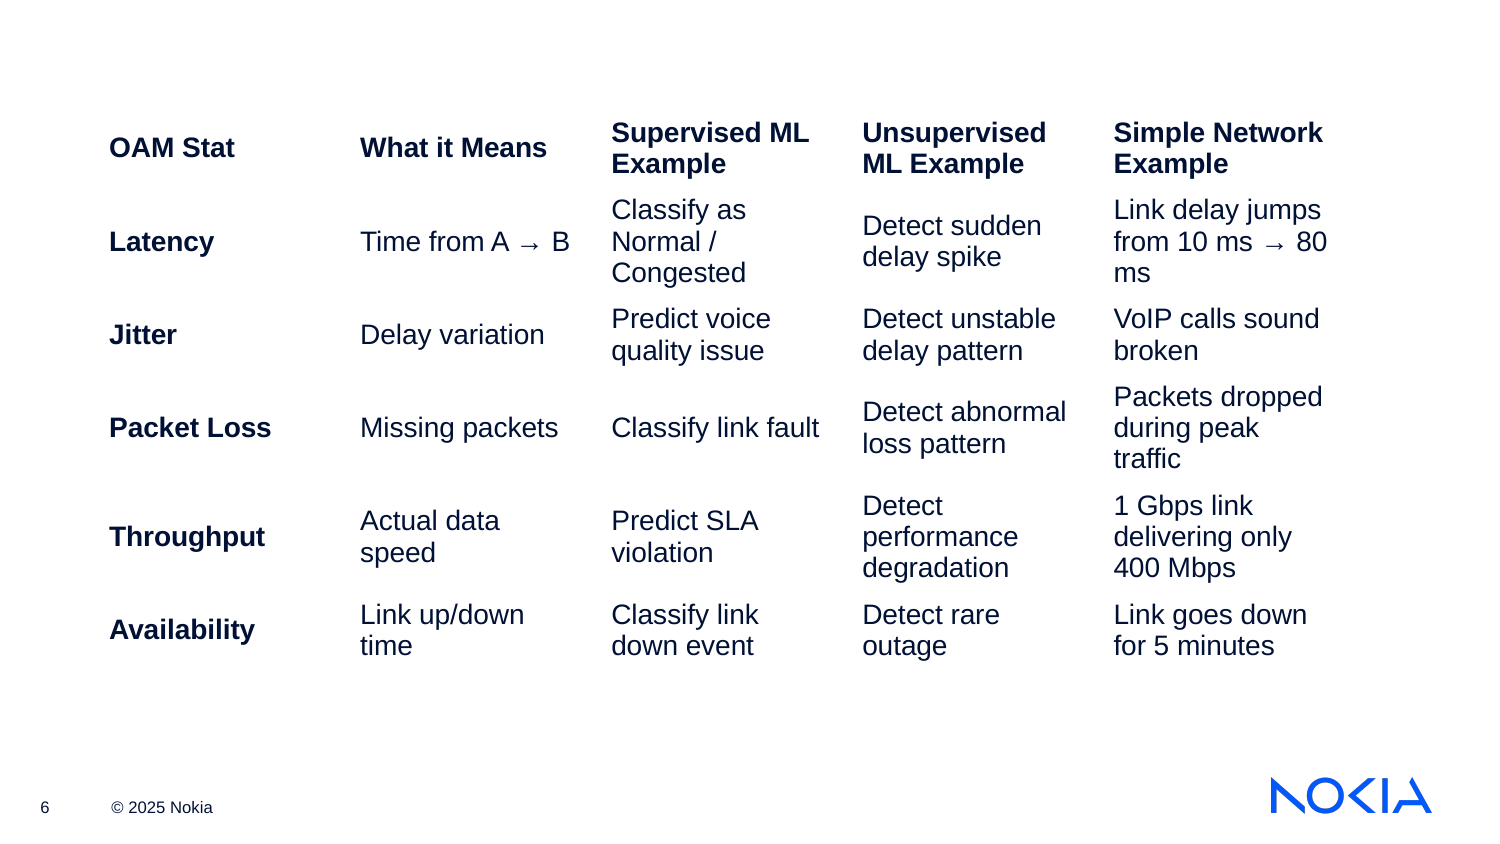

| OAM Stat | What it Means | Supervised ML Example | Unsupervised ML Example | Simple Network Example |
| --- | --- | --- | --- | --- |
| Latency | Time from A → B | Classify as Normal / Congested | Detect sudden delay spike | Link delay jumps from 10 ms → 80 ms |
| Jitter | Delay variation | Predict voice quality issue | Detect unstable delay pattern | VoIP calls sound broken |
| Packet Loss | Missing packets | Classify link fault | Detect abnormal loss pattern | Packets dropped during peak traffic |
| Throughput | Actual data speed | Predict SLA violation | Detect performance degradation | 1 Gbps link delivering only 400 Mbps |
| Availability | Link up/down time | Classify link down event | Detect rare outage | Link goes down for 5 minutes |